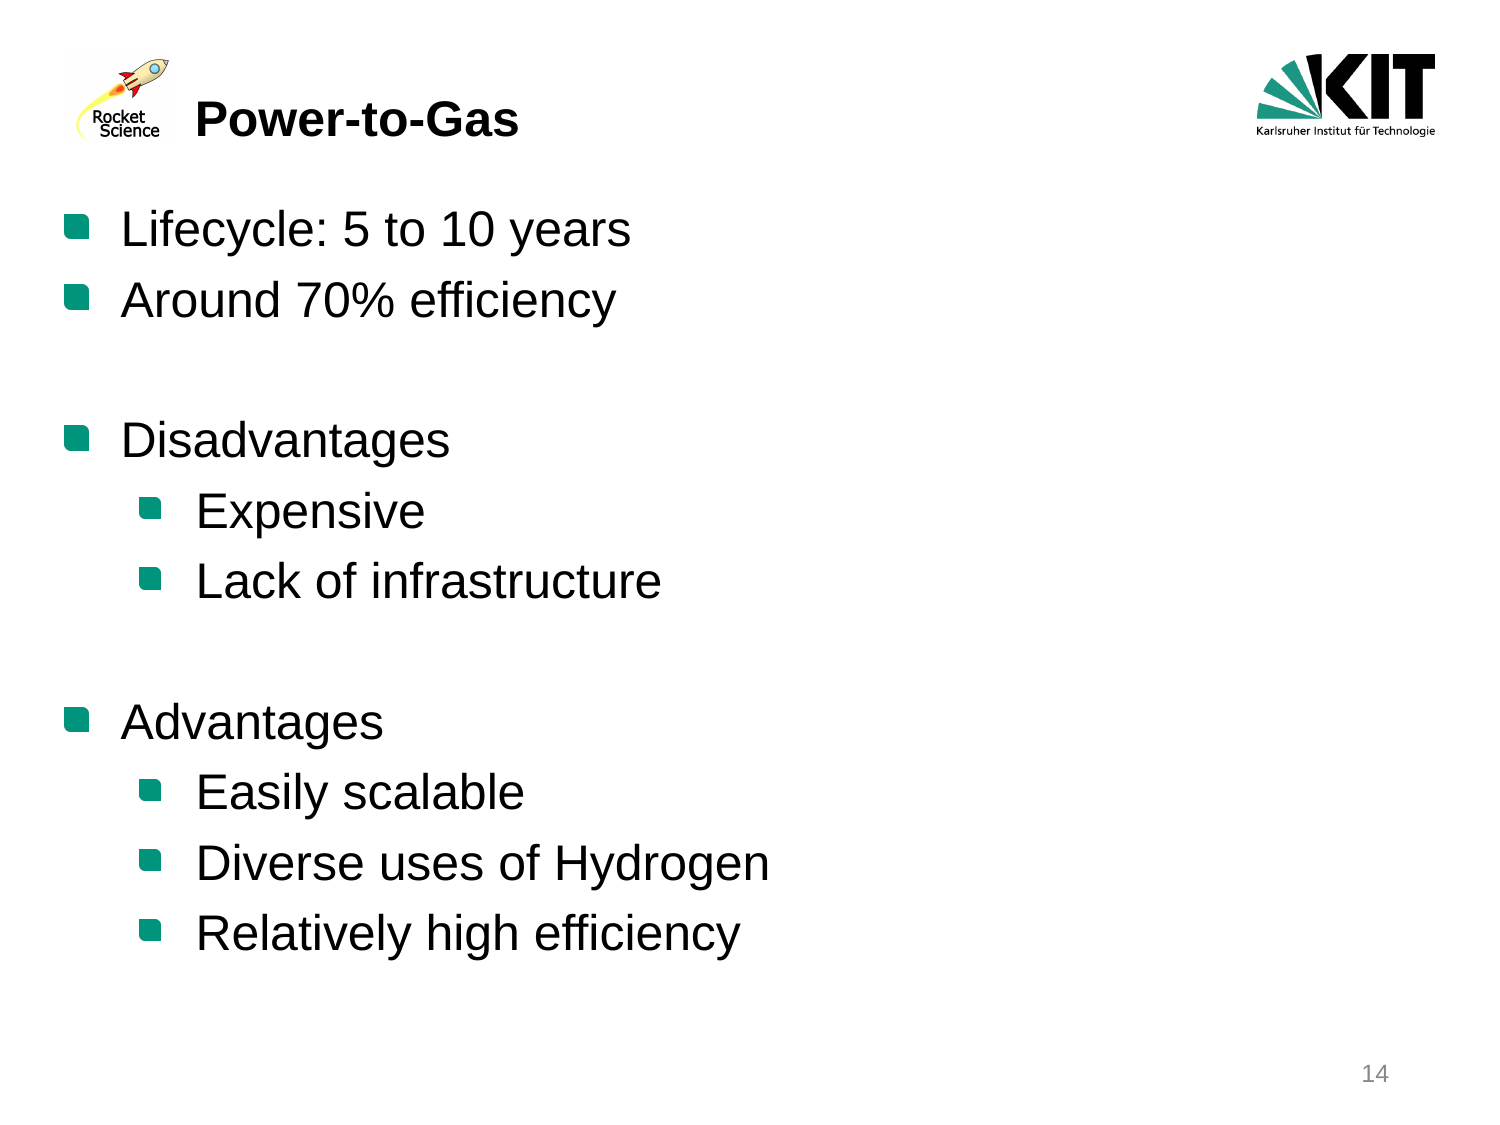

# Power-to-Gas
Lifecycle: 5 to 10 years
Around 70% efficiency

Disadvantages
Expensive
Lack of infrastructure

Advantages
Easily scalable
Diverse uses of Hydrogen
Relatively high efficiency
14